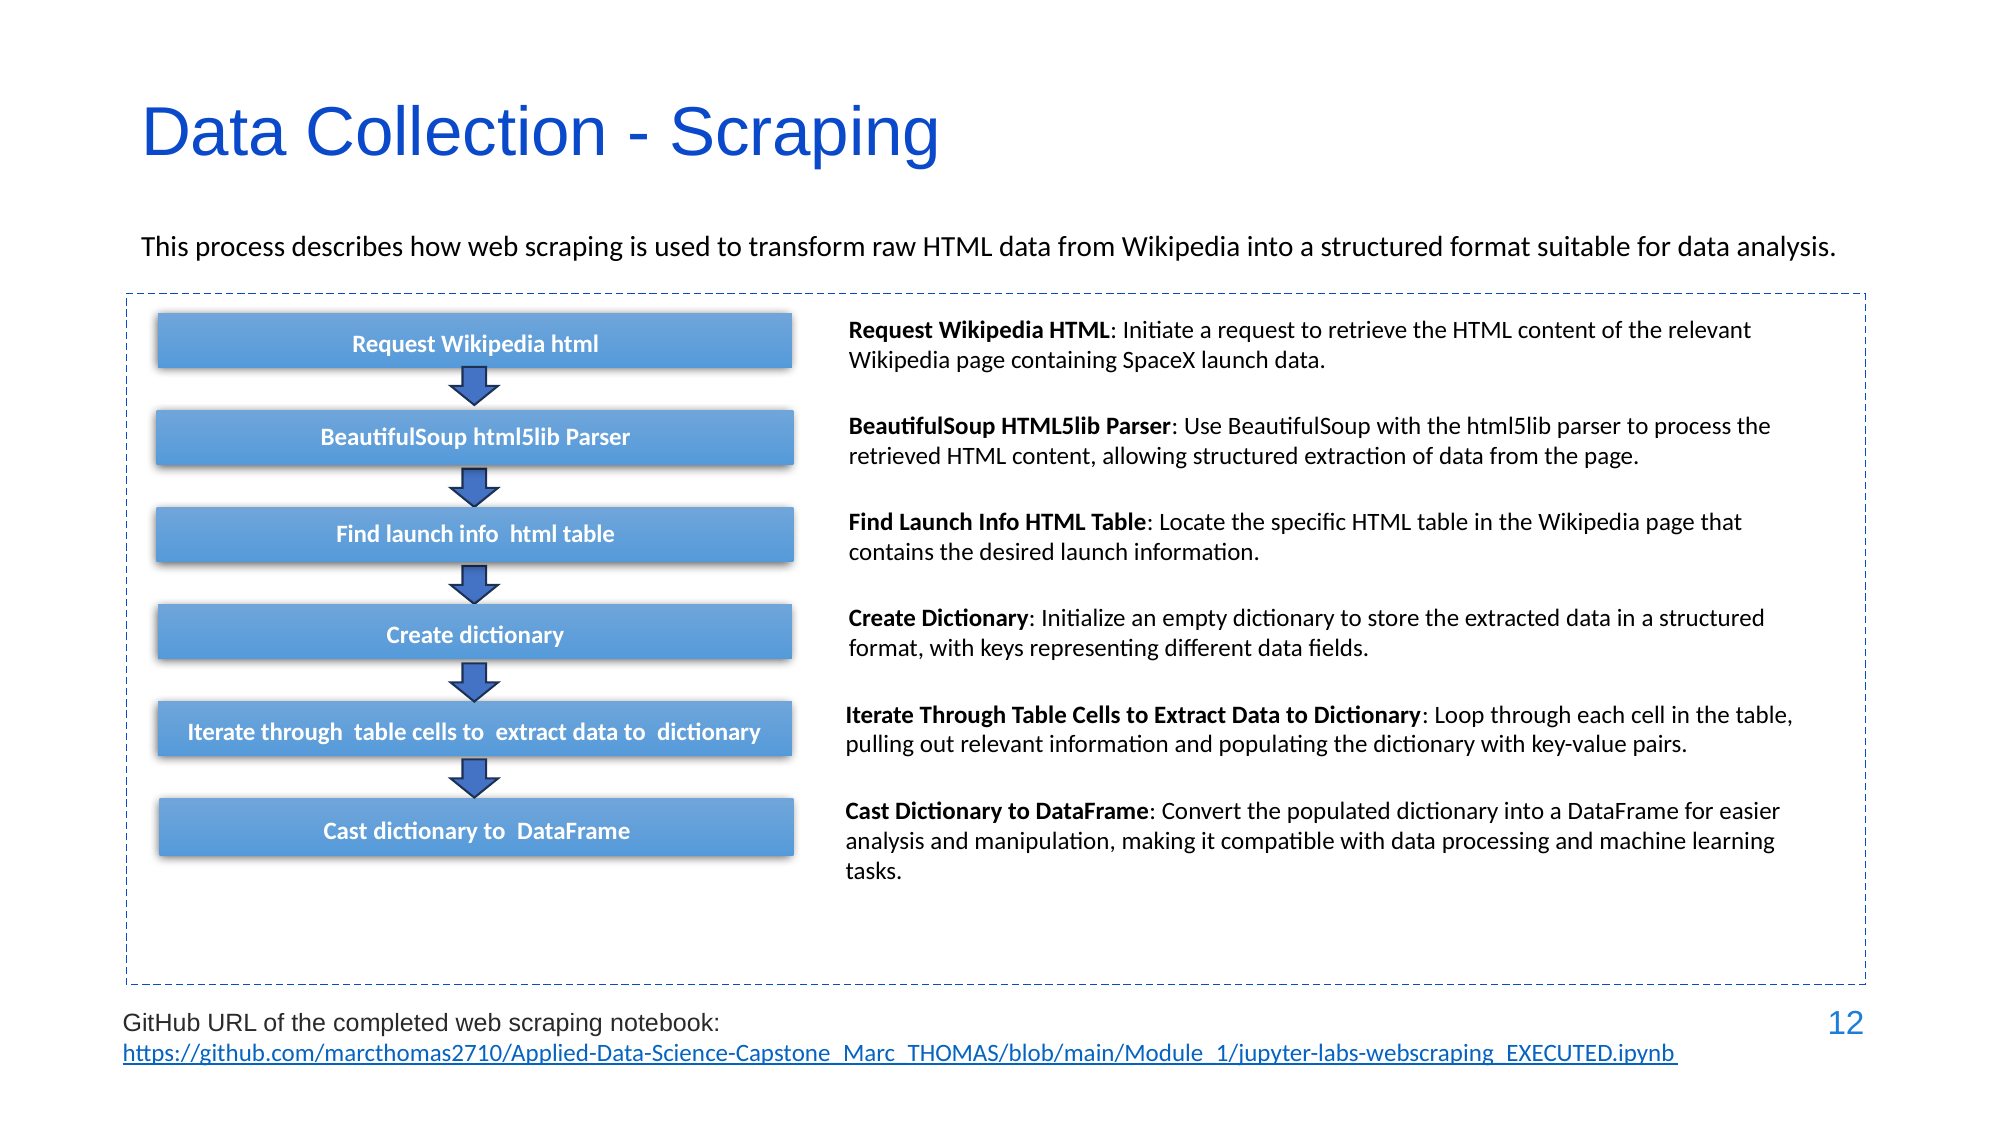

Data Collection - Scraping
This process describes how web scraping is used to transform raw HTML data from Wikipedia into a structured format suitable for data analysis.

Request Wikipedia HTML: Initiate a request to retrieve the HTML content of the relevant Wikipedia page containing SpaceX launch data.
Request Wikipedia html

BeautifulSoup HTML5lib Parser: Use BeautifulSoup with the html5lib parser to process the retrieved HTML content, allowing structured extraction of data from the page.
BeautifulSoup html5lib Parser

Find Launch Info HTML Table: Locate the specific HTML table in the Wikipedia page that contains the desired launch information.
Find launch info  html table

Create Dictionary: Initialize an empty dictionary to store the extracted data in a structured format, with keys representing different data fields.
Create dictionary

Iterate Through Table Cells to Extract Data to Dictionary: Loop through each cell in the table, pulling out relevant information and populating the dictionary with key-value pairs.
Iterate through  table cells to  extract data to  dictionary

Cast Dictionary to DataFrame: Convert the populated dictionary into a DataFrame for easier analysis and manipulation, making it compatible with data processing and machine learning tasks.
Cast dictionary to  DataFrame
12
GitHub URL of the completed web scraping notebook:
https://github.com/marcthomas2710/Applied-Data-Science-Capstone_Marc_THOMAS/blob/main/Module_1/jupyter-labs-webscraping_EXECUTED.ipynb